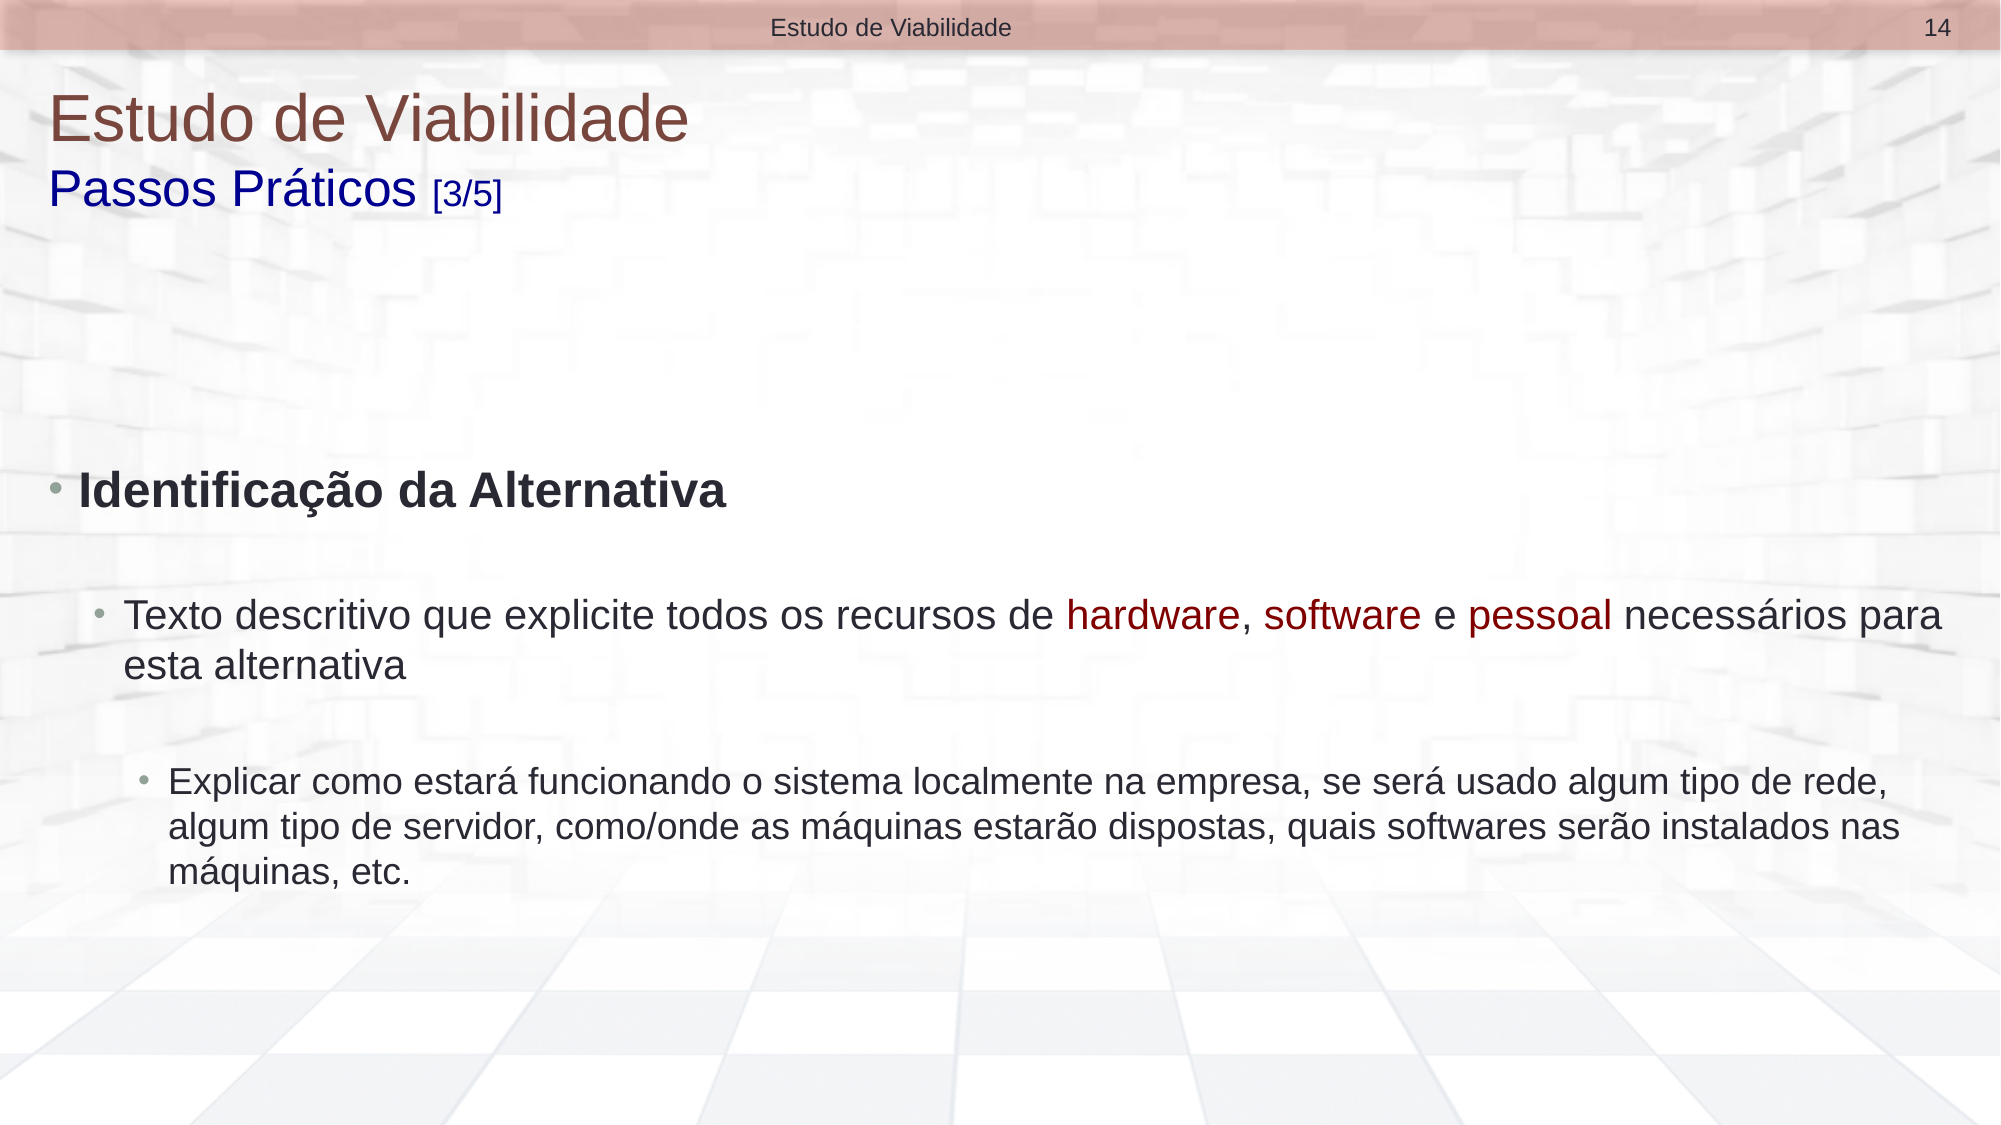

14
Estudo de Viabilidade
# Estudo de Viabilidade Passos Práticos [3/5]
Identificação da Alternativa

Texto descritivo que explicite todos os recursos de hardware, software e pessoal necessários para esta alternativa

Explicar como estará funcionando o sistema localmente na empresa, se será usado algum tipo de rede, algum tipo de servidor, como/onde as máquinas estarão dispostas, quais softwares serão instalados nas máquinas, etc.